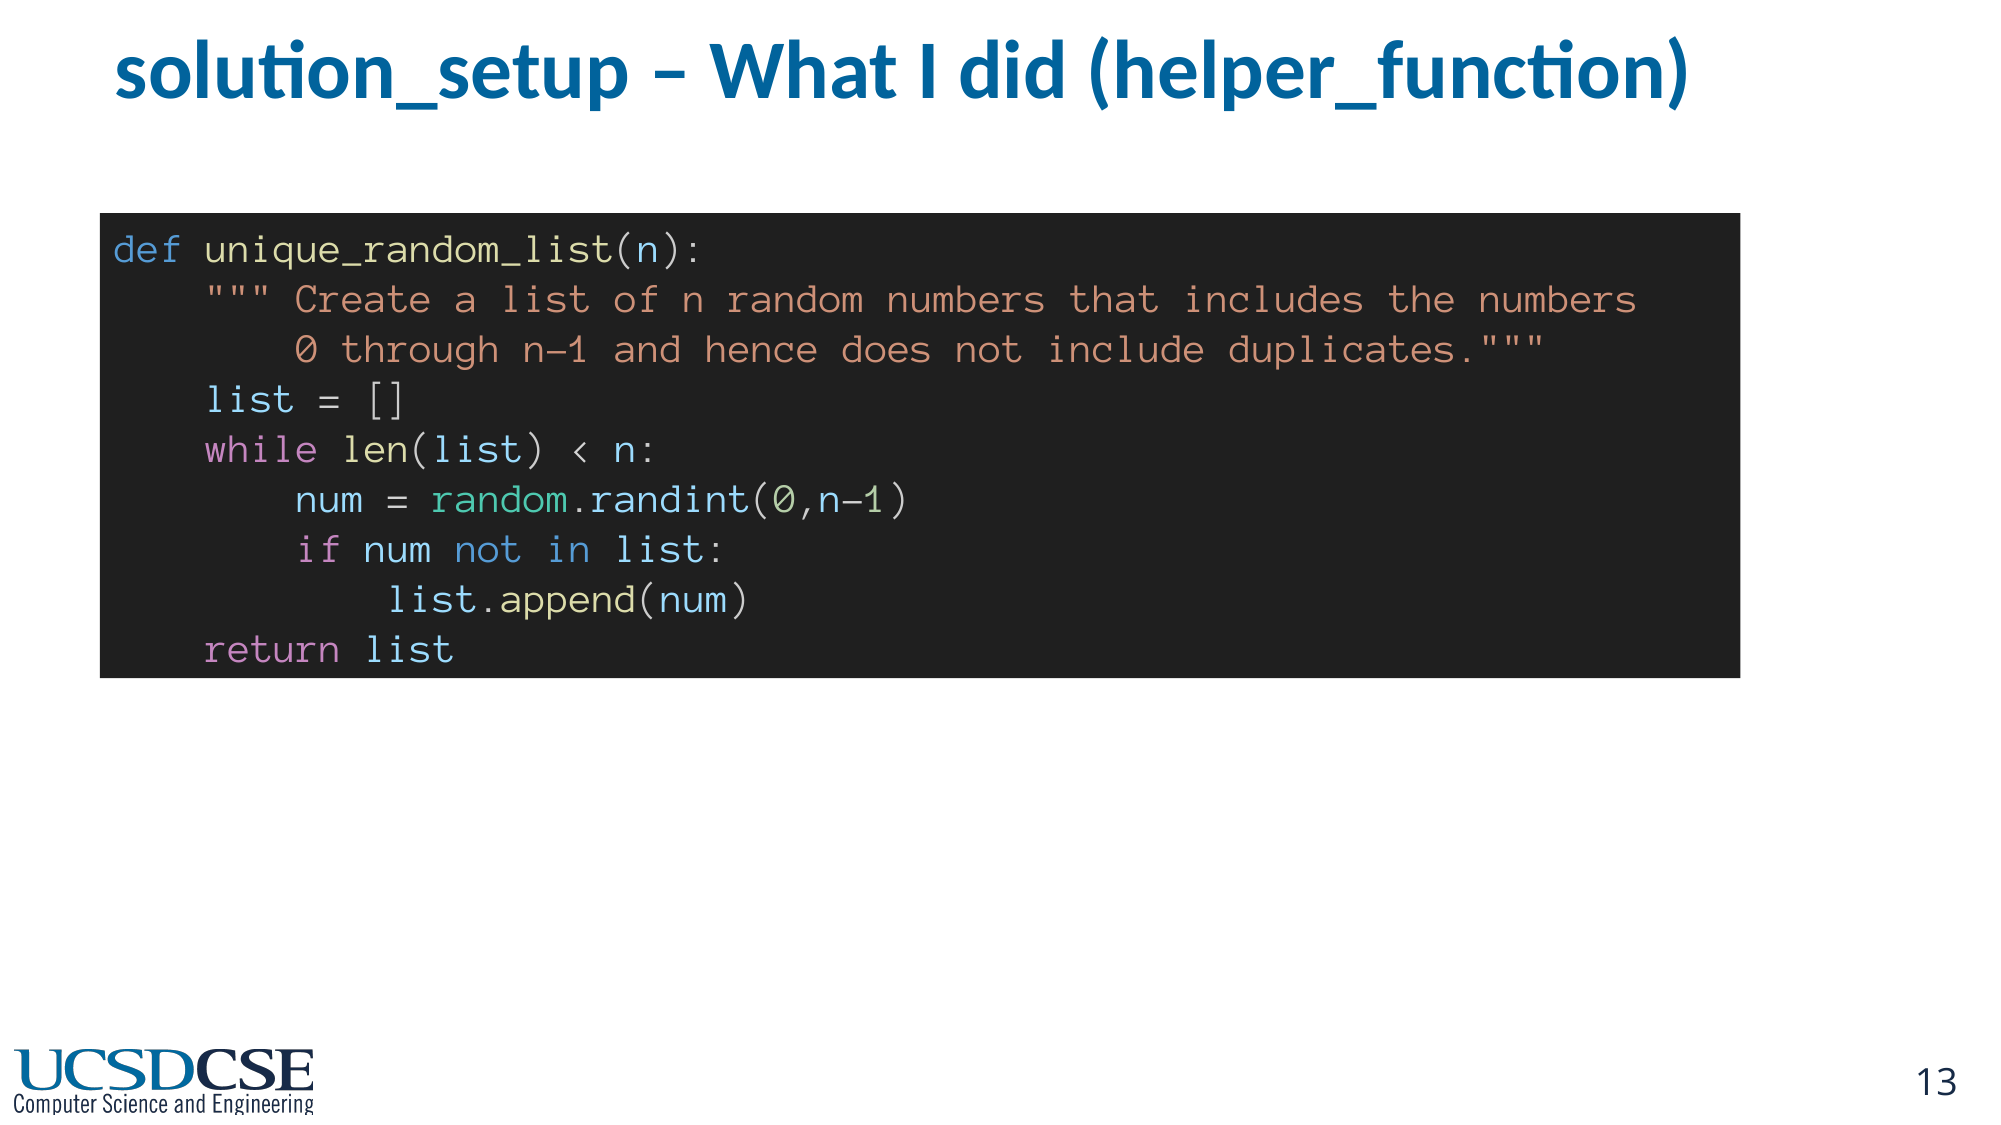

solution_setup – What I did (helper_function)
def unique_random_list(n):
    """ Create a list of n random numbers that includes the numbers
        0 through n-1 and hence does not include duplicates."""
    list = []
    while len(list) < n:
        num = random.randint(0,n-1)
        if num not in list:
            list.append(num)
    return list